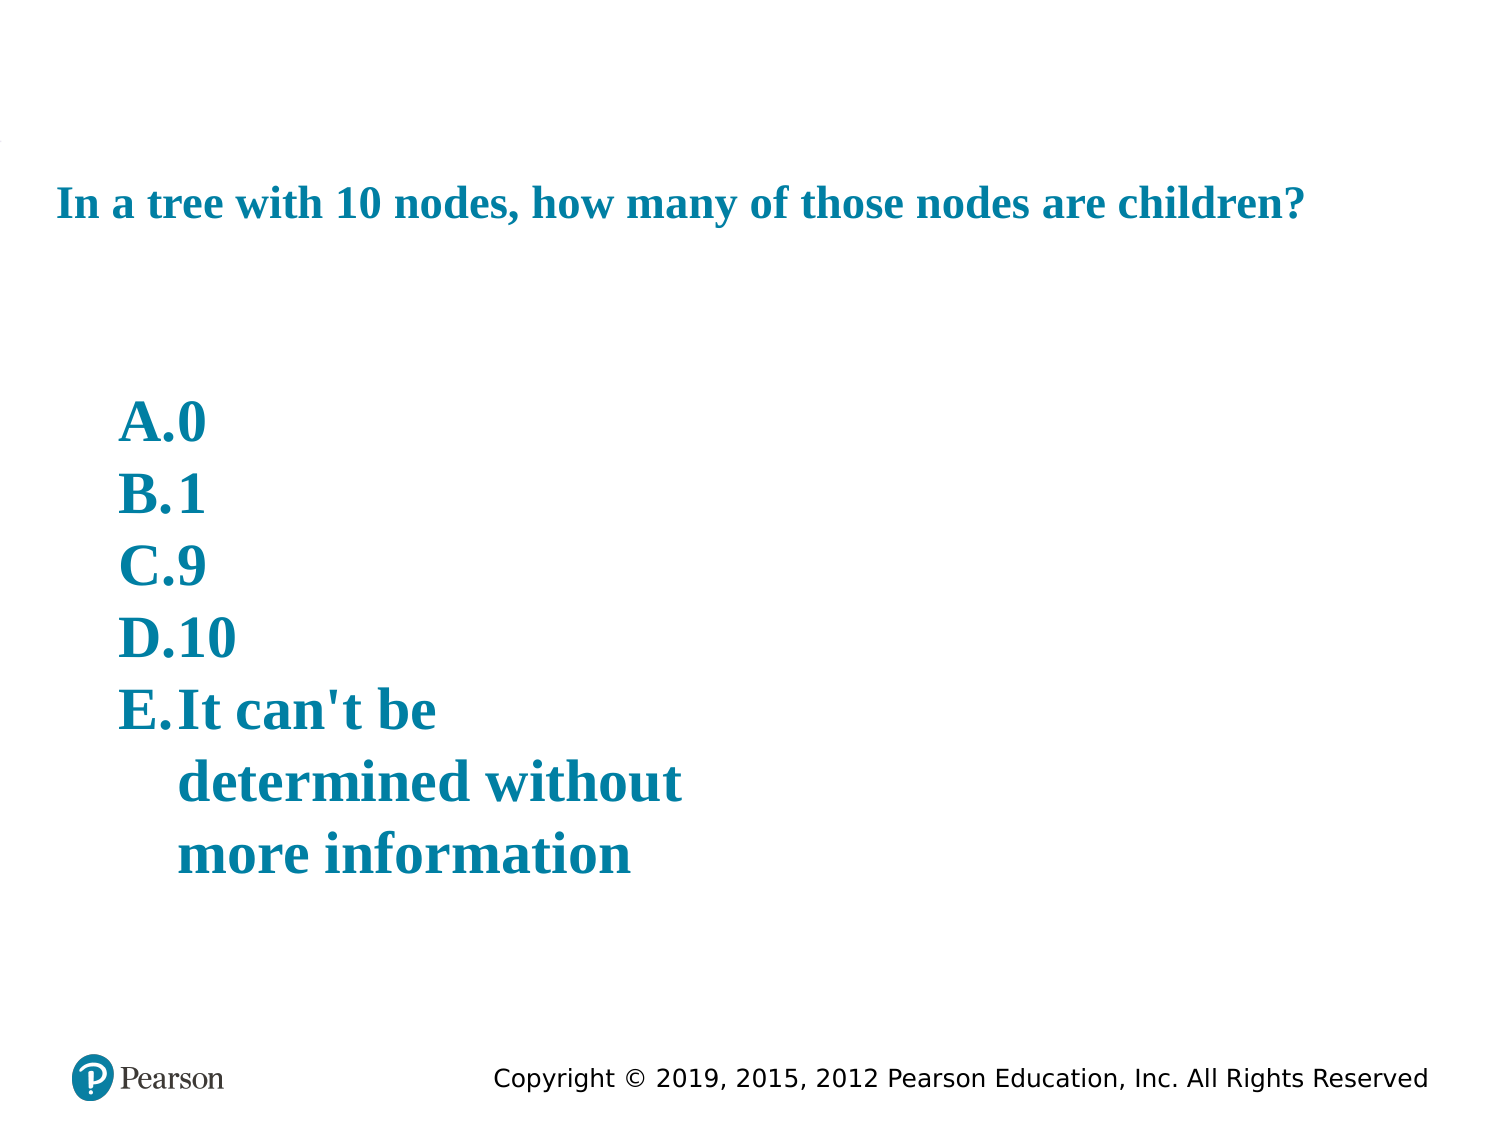

# In a tree with 10 nodes, how many of those nodes are children?

0
1
9
10
It can't be determined without more information